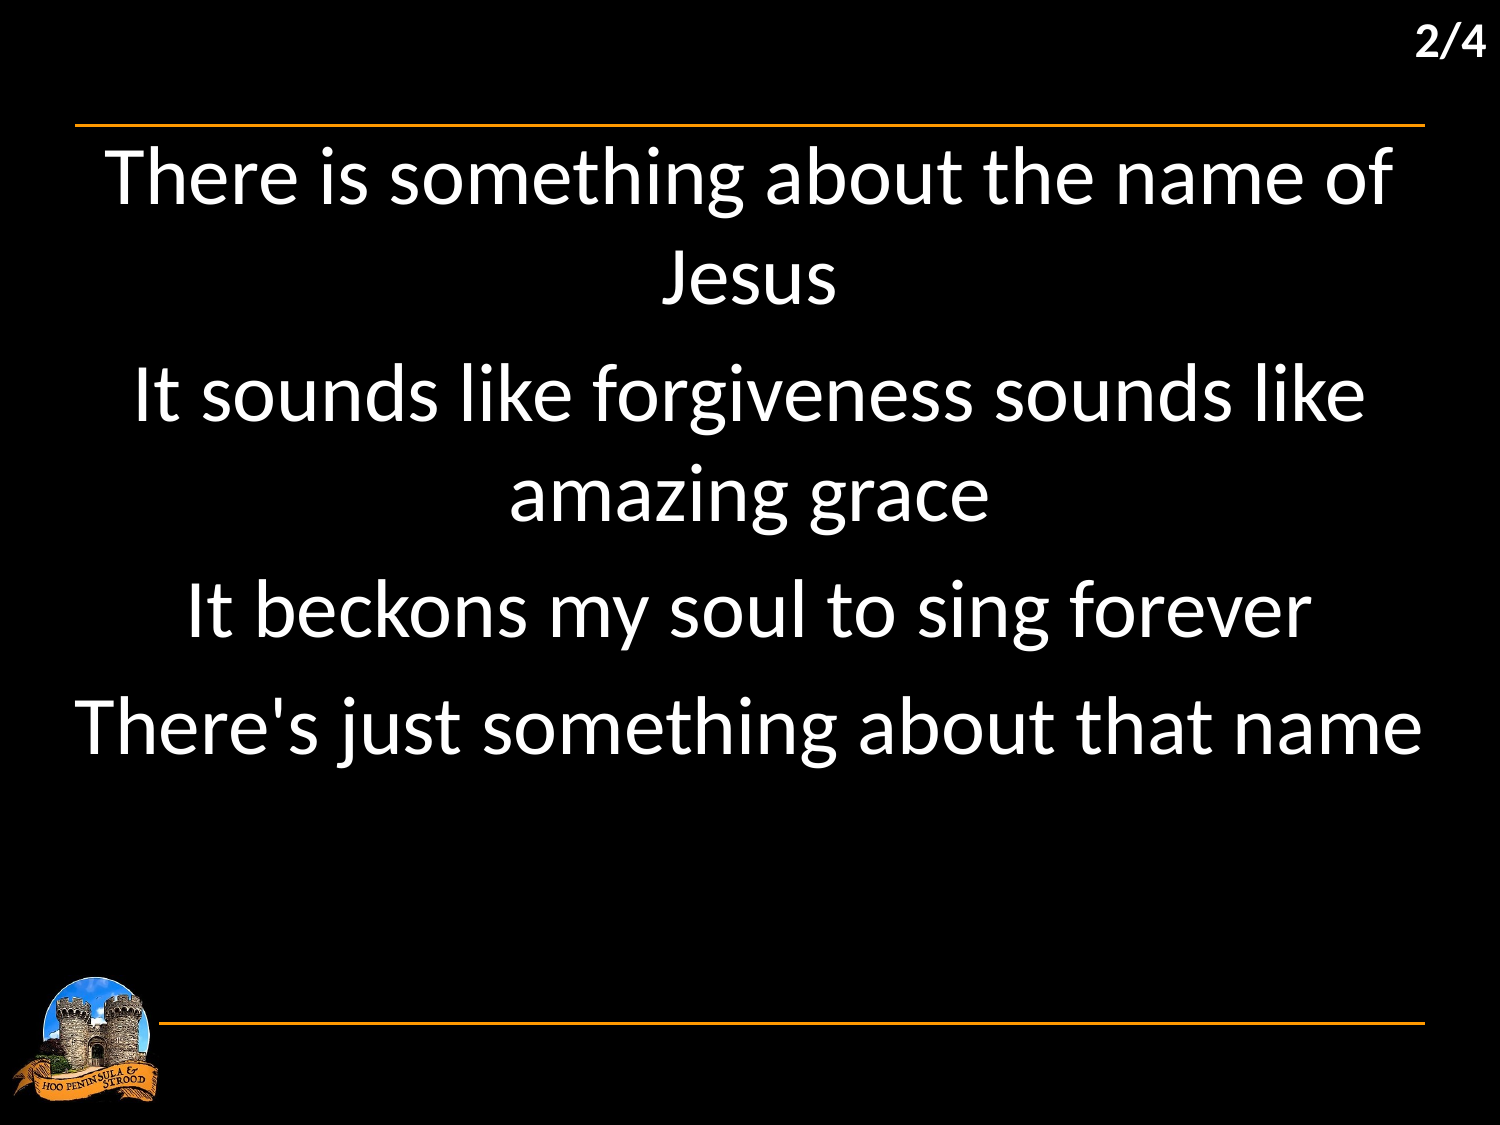

2/4
There is something about the name of Jesus
It sounds like forgiveness sounds like amazing grace
It beckons my soul to sing forever
There's just something about that name